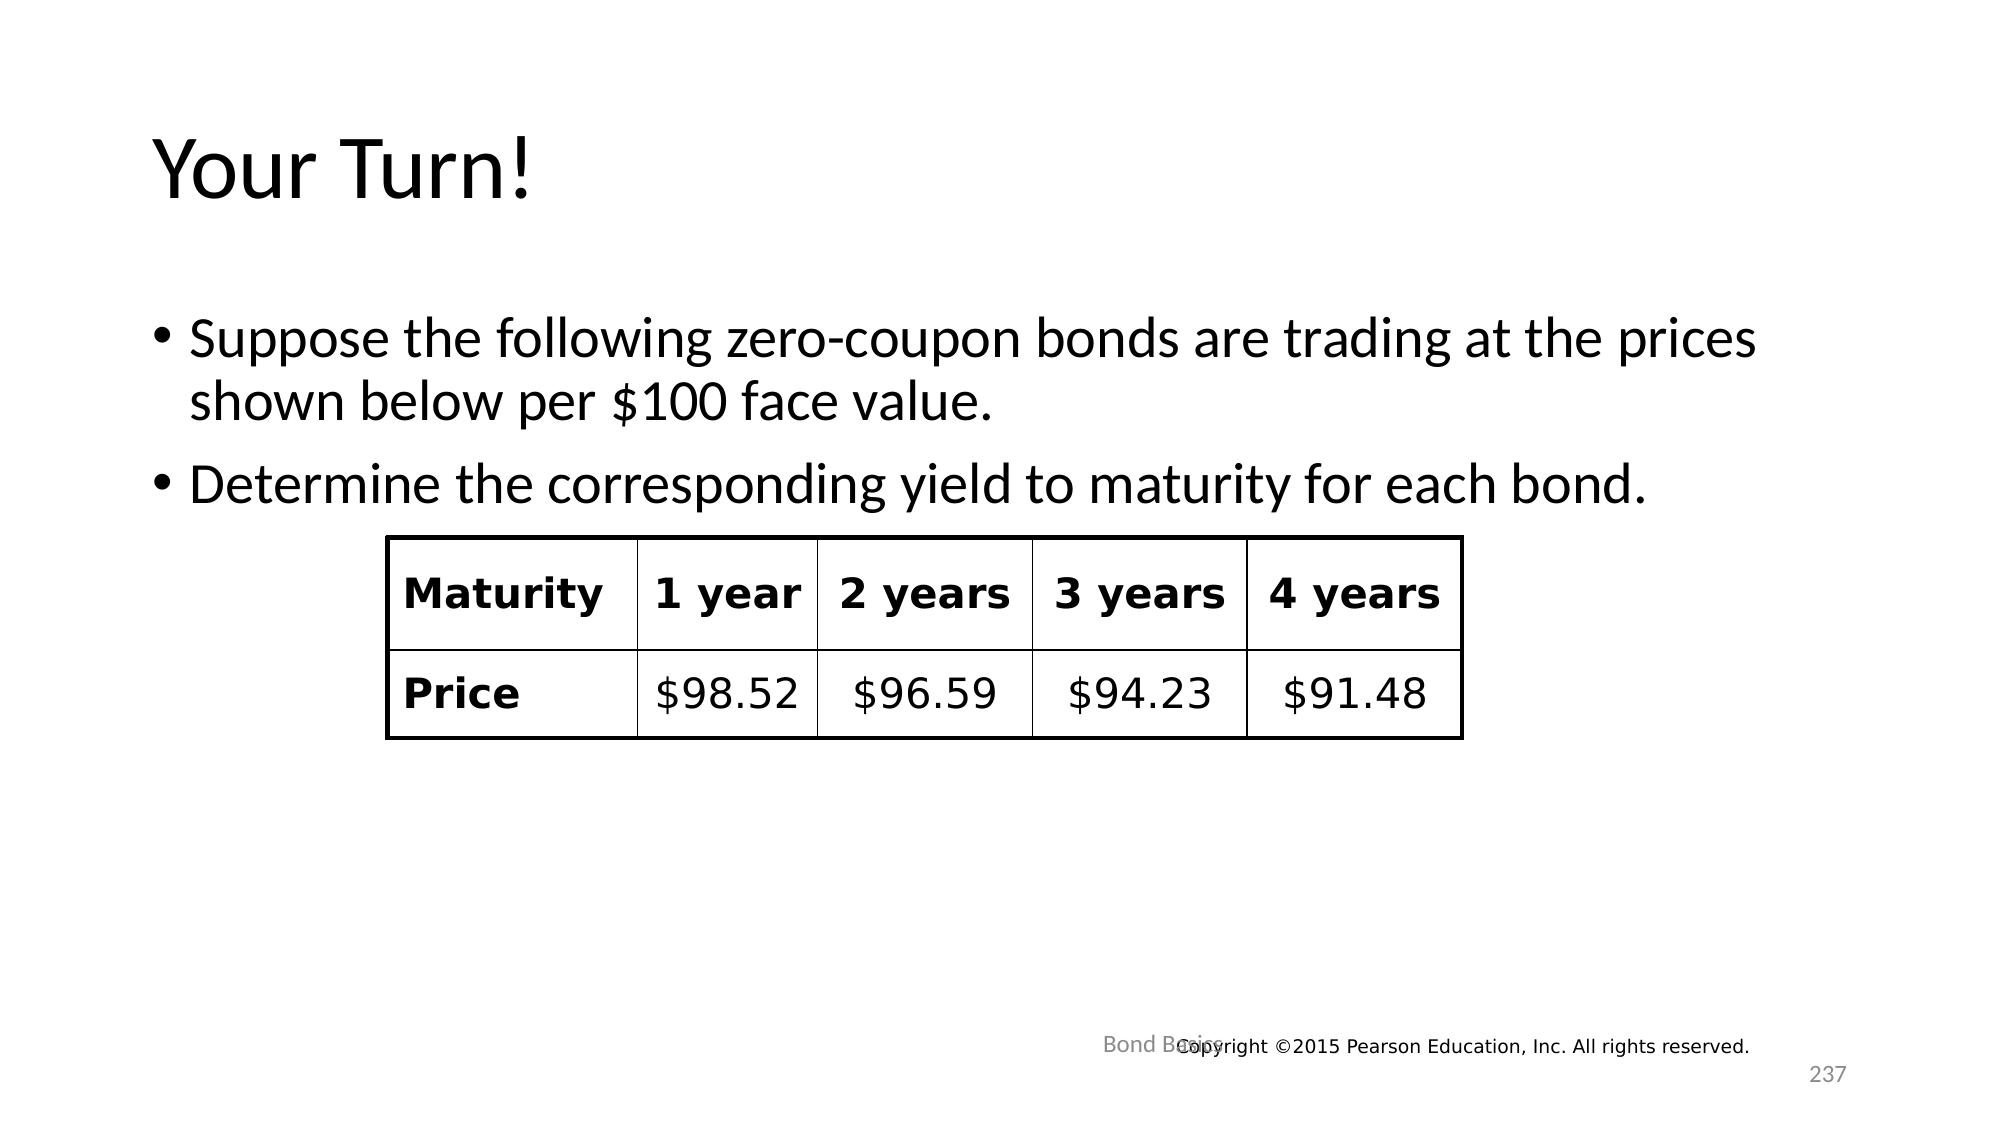

# Your Turn!
Suppose the following zero-coupon bonds are trading at the prices shown below per $100 face value.
Determine the corresponding yield to maturity for each bond.

| Maturity | 1 year | 2 years | 3 years | 4 years |
| --- | --- | --- | --- | --- |
| Price | $98.52 | $96.59 | $94.23 | $91.48 |
Bond Basics
Copyright ©2015 Pearson Education, Inc. All rights reserved.
237